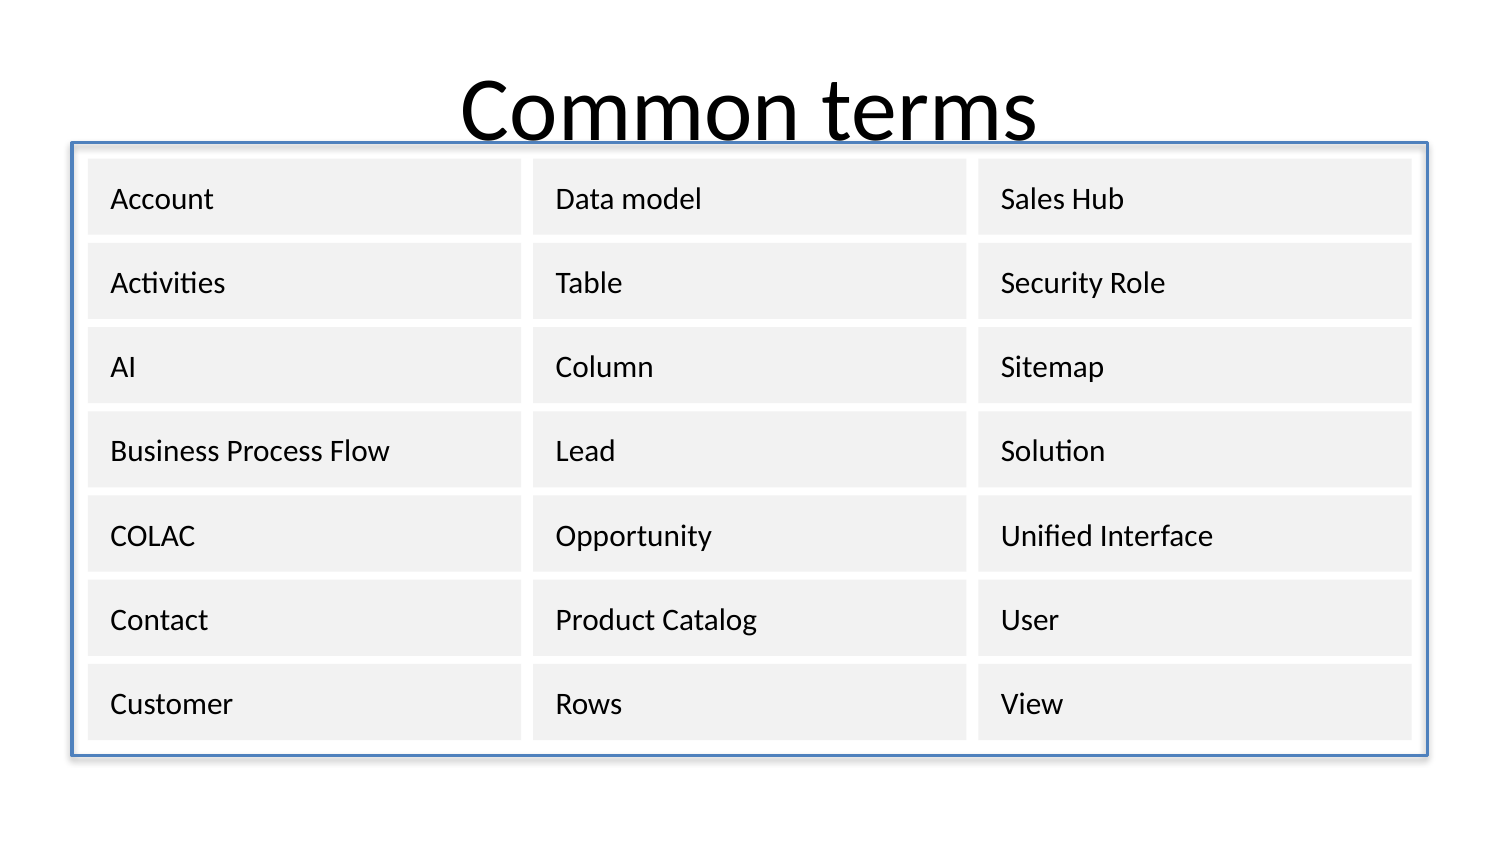

# Common terms

Account
Data model
Sales Hub
Activities
Table
Security Role
AI
Column
Sitemap
Business Process Flow
Lead
Solution
COLAC
Opportunity
Unified Interface
Contact
Product Catalog
User
Customer
Rows
View